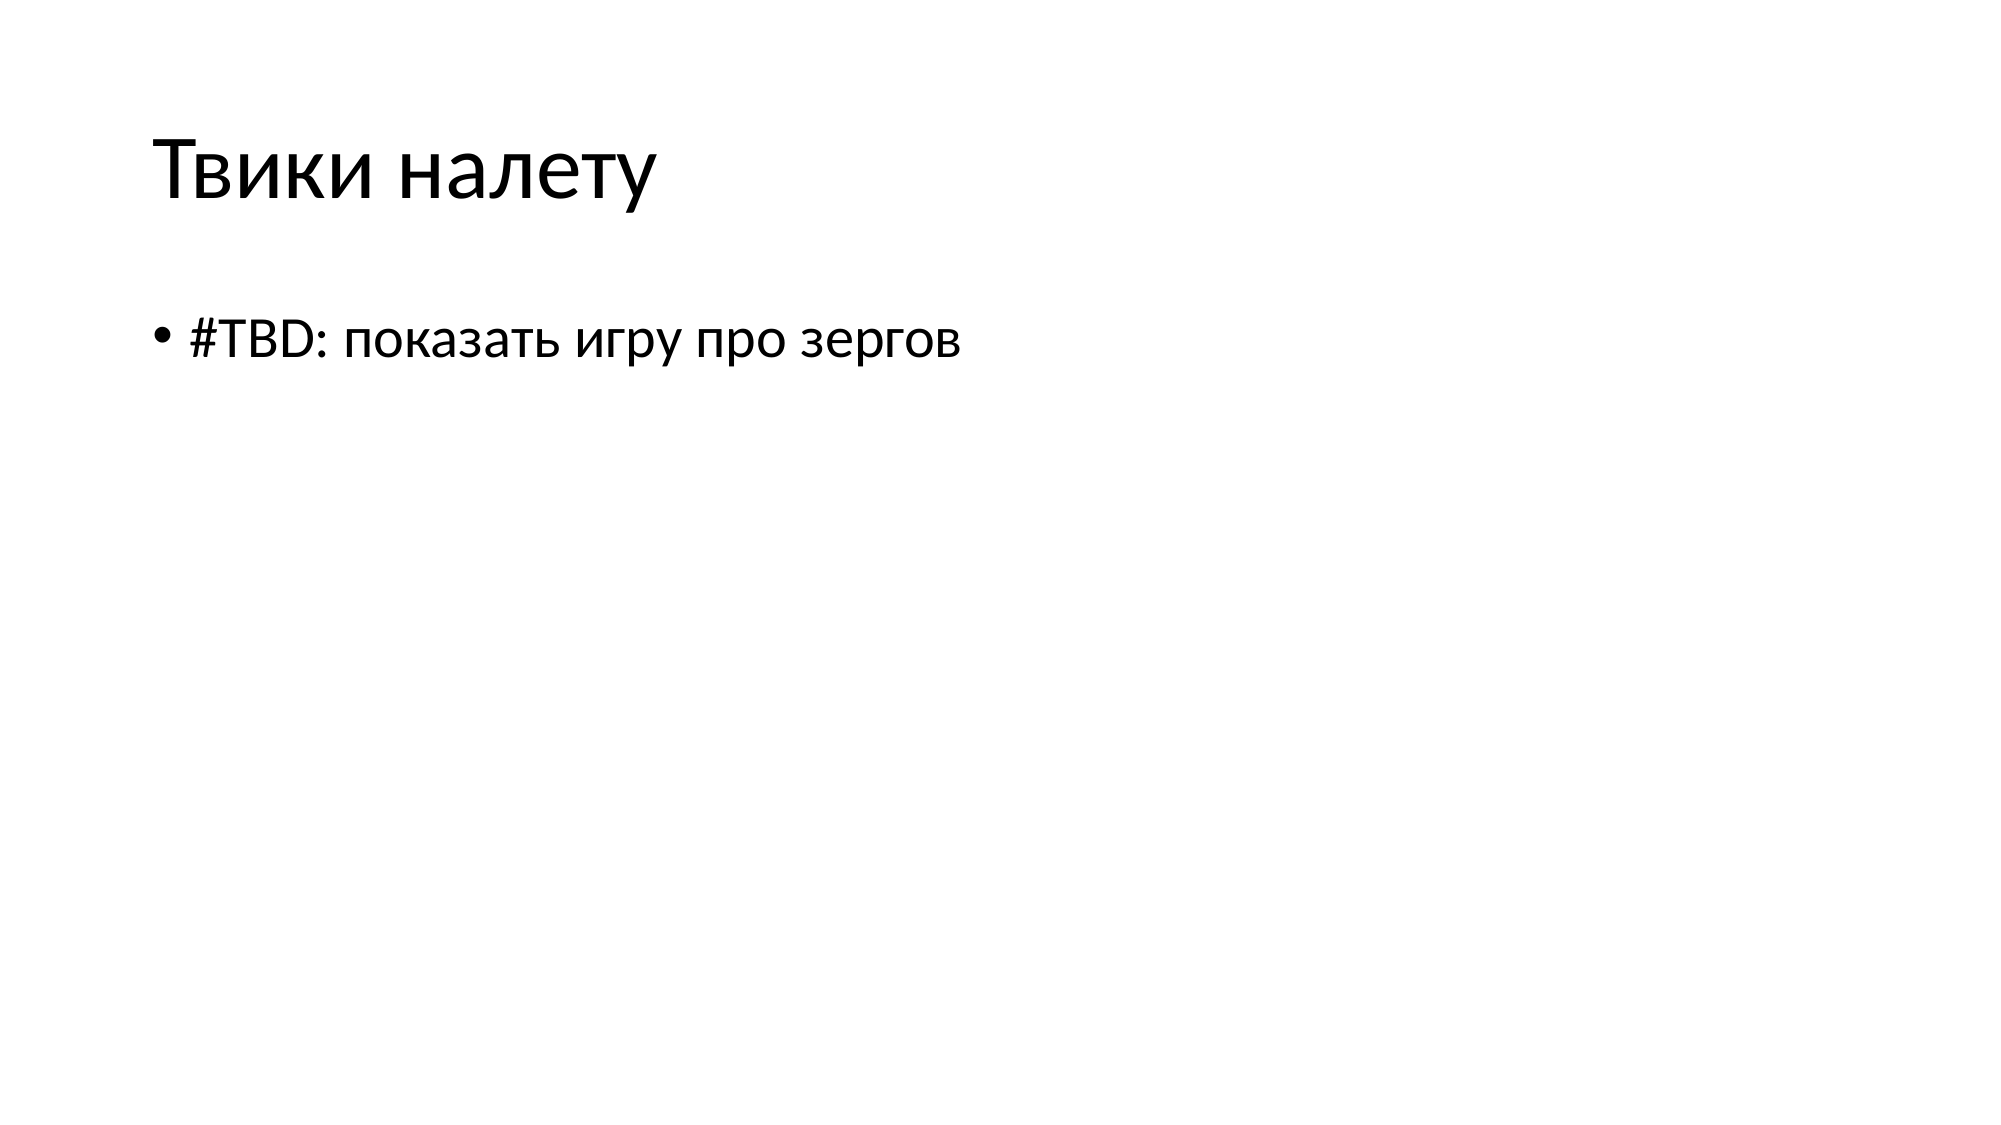

# Твики налету
#TBD: показать игру про зергов